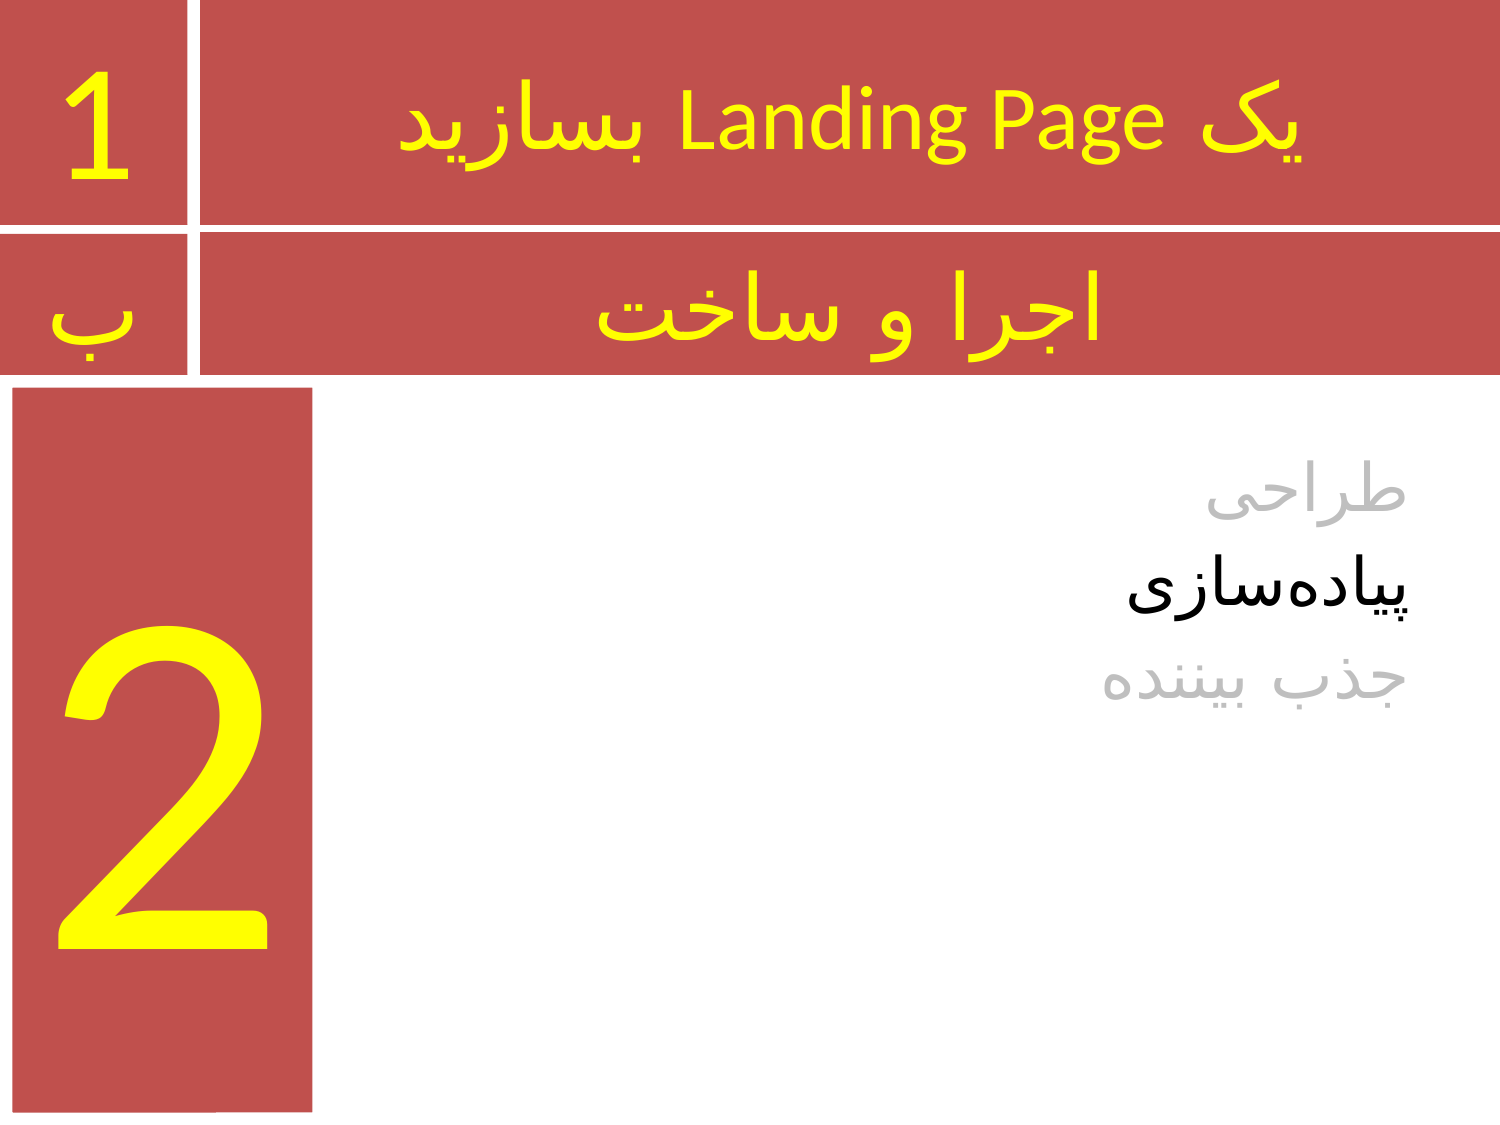

1
# یک Landing Page بسازید
اجرا و ساخت
ب
2
طراحی
پیاده‌سازی
جذب بیننده